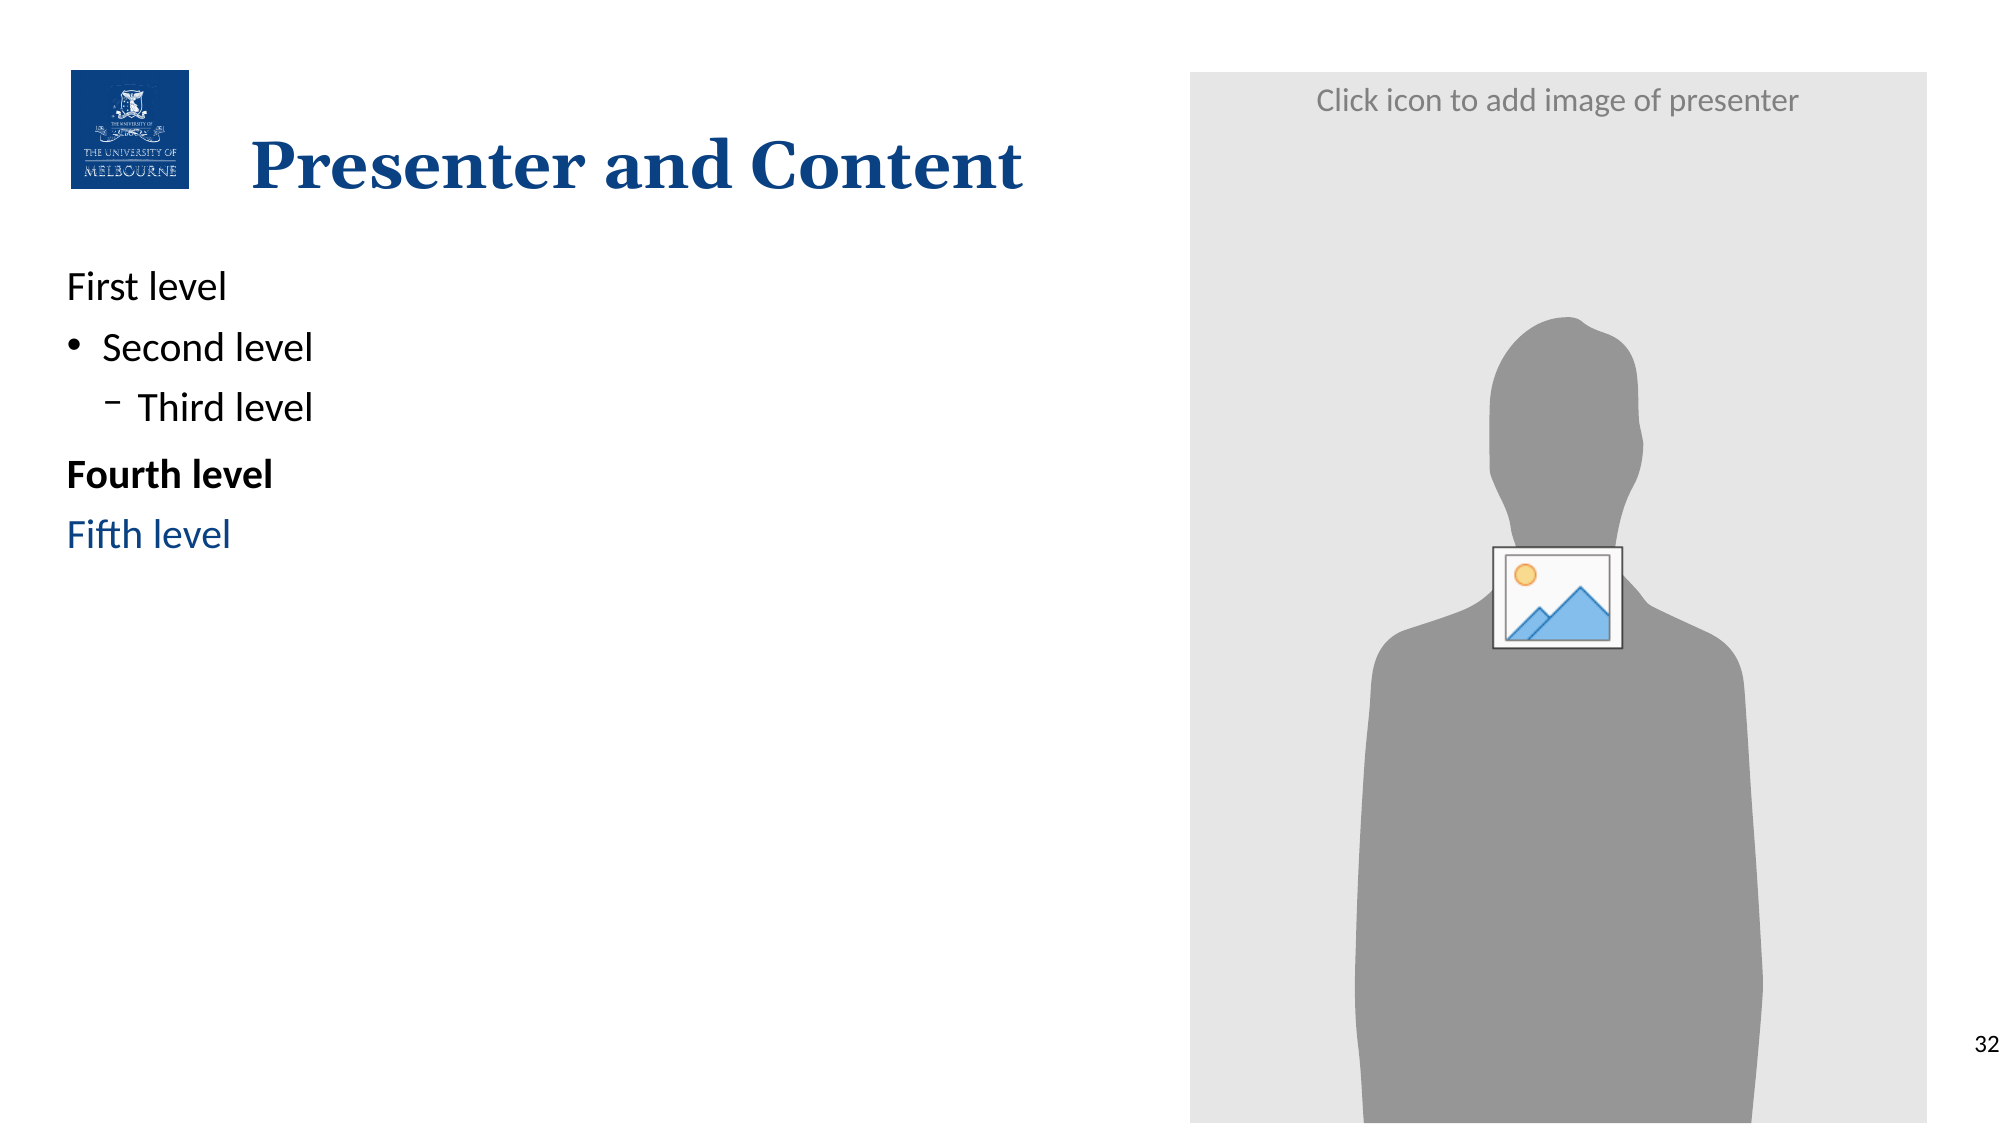

# Presenter and Content

First level
Second level
Third level
Fourth level
Fifth level
32